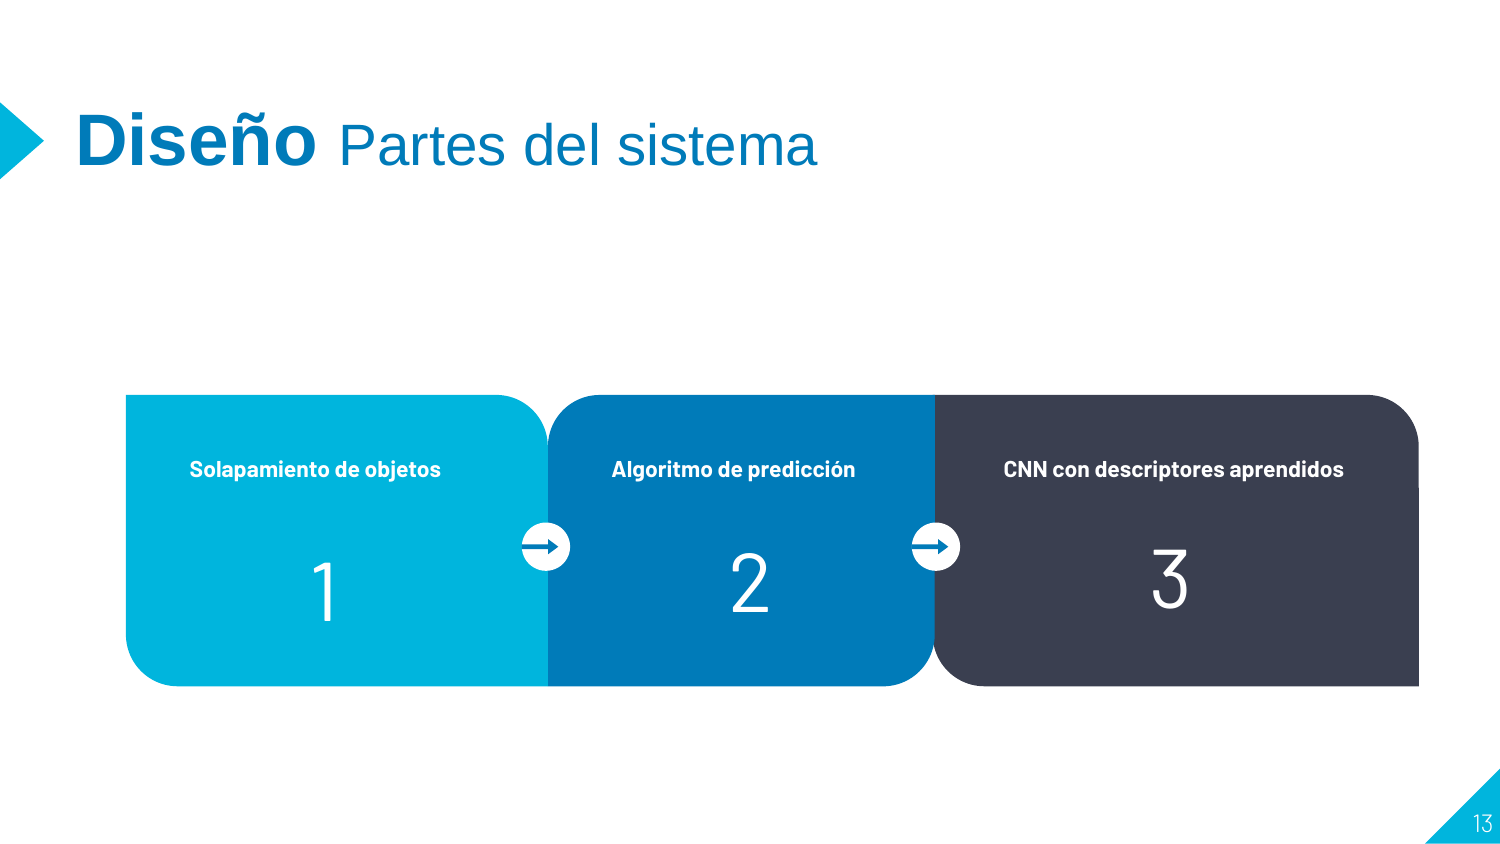

# Diseño Partes del sistema

Solapamiento de objetos
1

Algoritmo de predicción

CNN con descriptores aprendidos

3
2

13